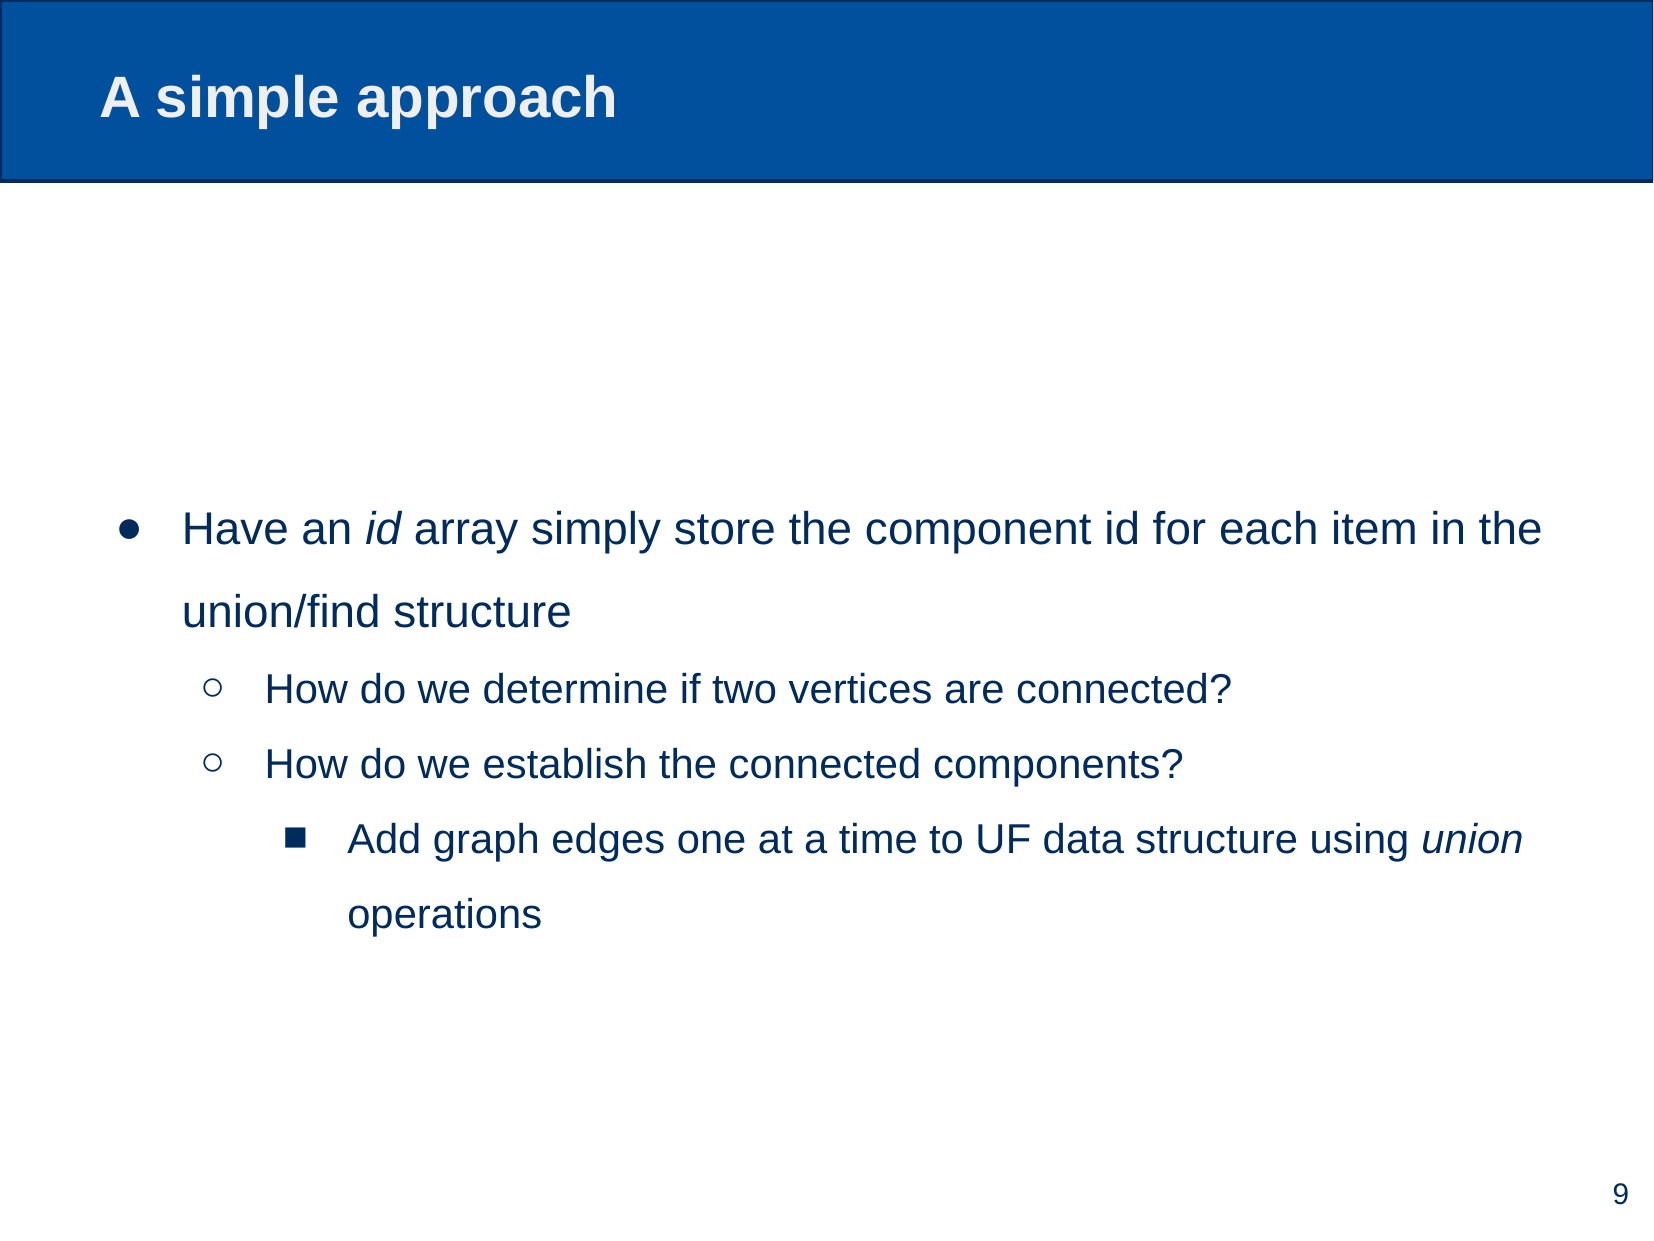

# A simple approach
Have an id array simply store the component id for each item in the union/find structure
How do we determine if two vertices are connected?
How do we establish the connected components?
Add graph edges one at a time to UF data structure using union operations
9